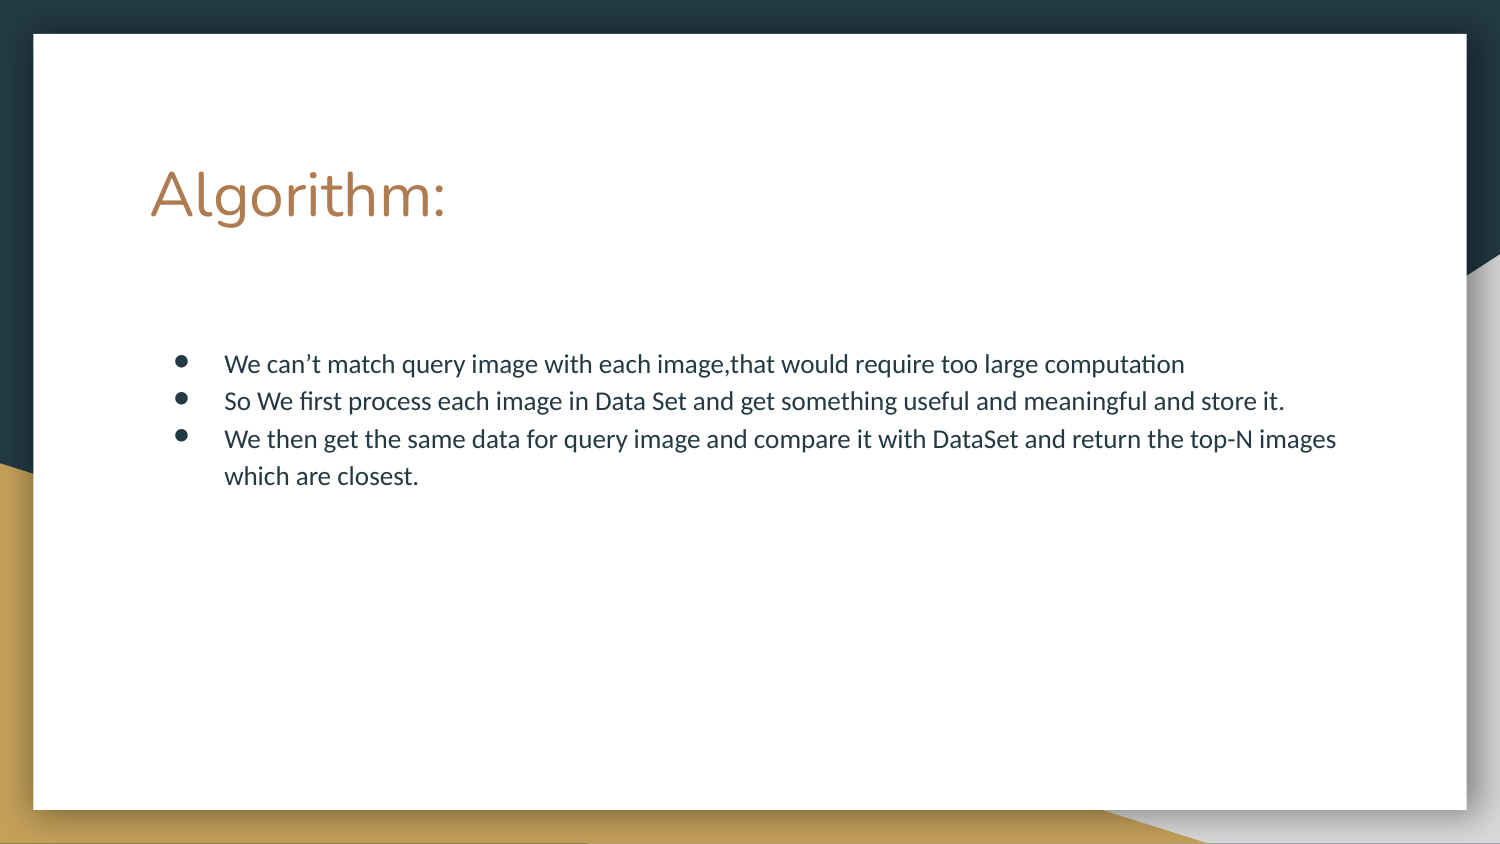

# Algorithm:
We can’t match query image with each image,that would require too large computation
So We first process each image in Data Set and get something useful and meaningful and store it.
We then get the same data for query image and compare it with DataSet and return the top-N images which are closest.